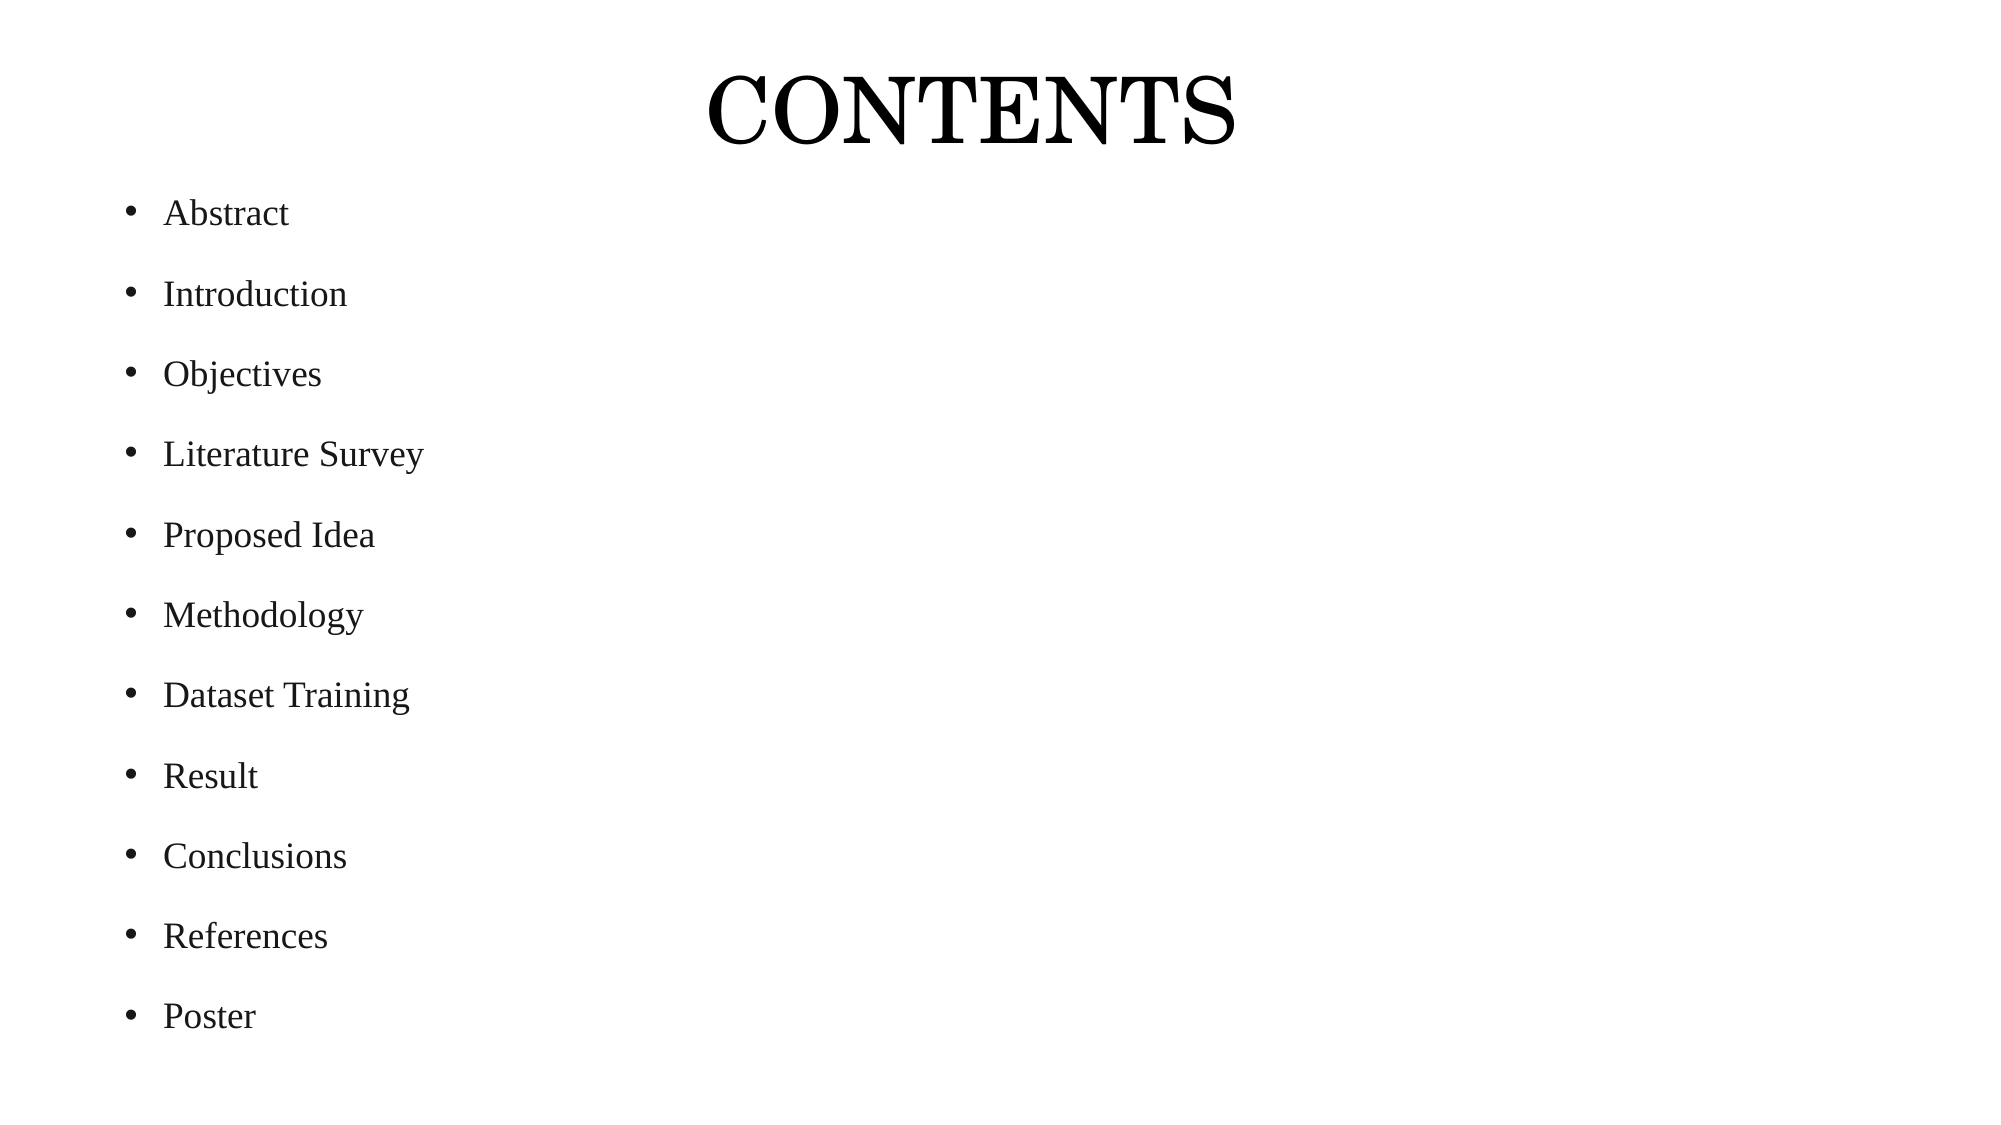

# CONTENTS
Abstract
Introduction
Objectives
Literature Survey
Proposed Idea
Methodology
Dataset Training
Result
Conclusions
References
Poster